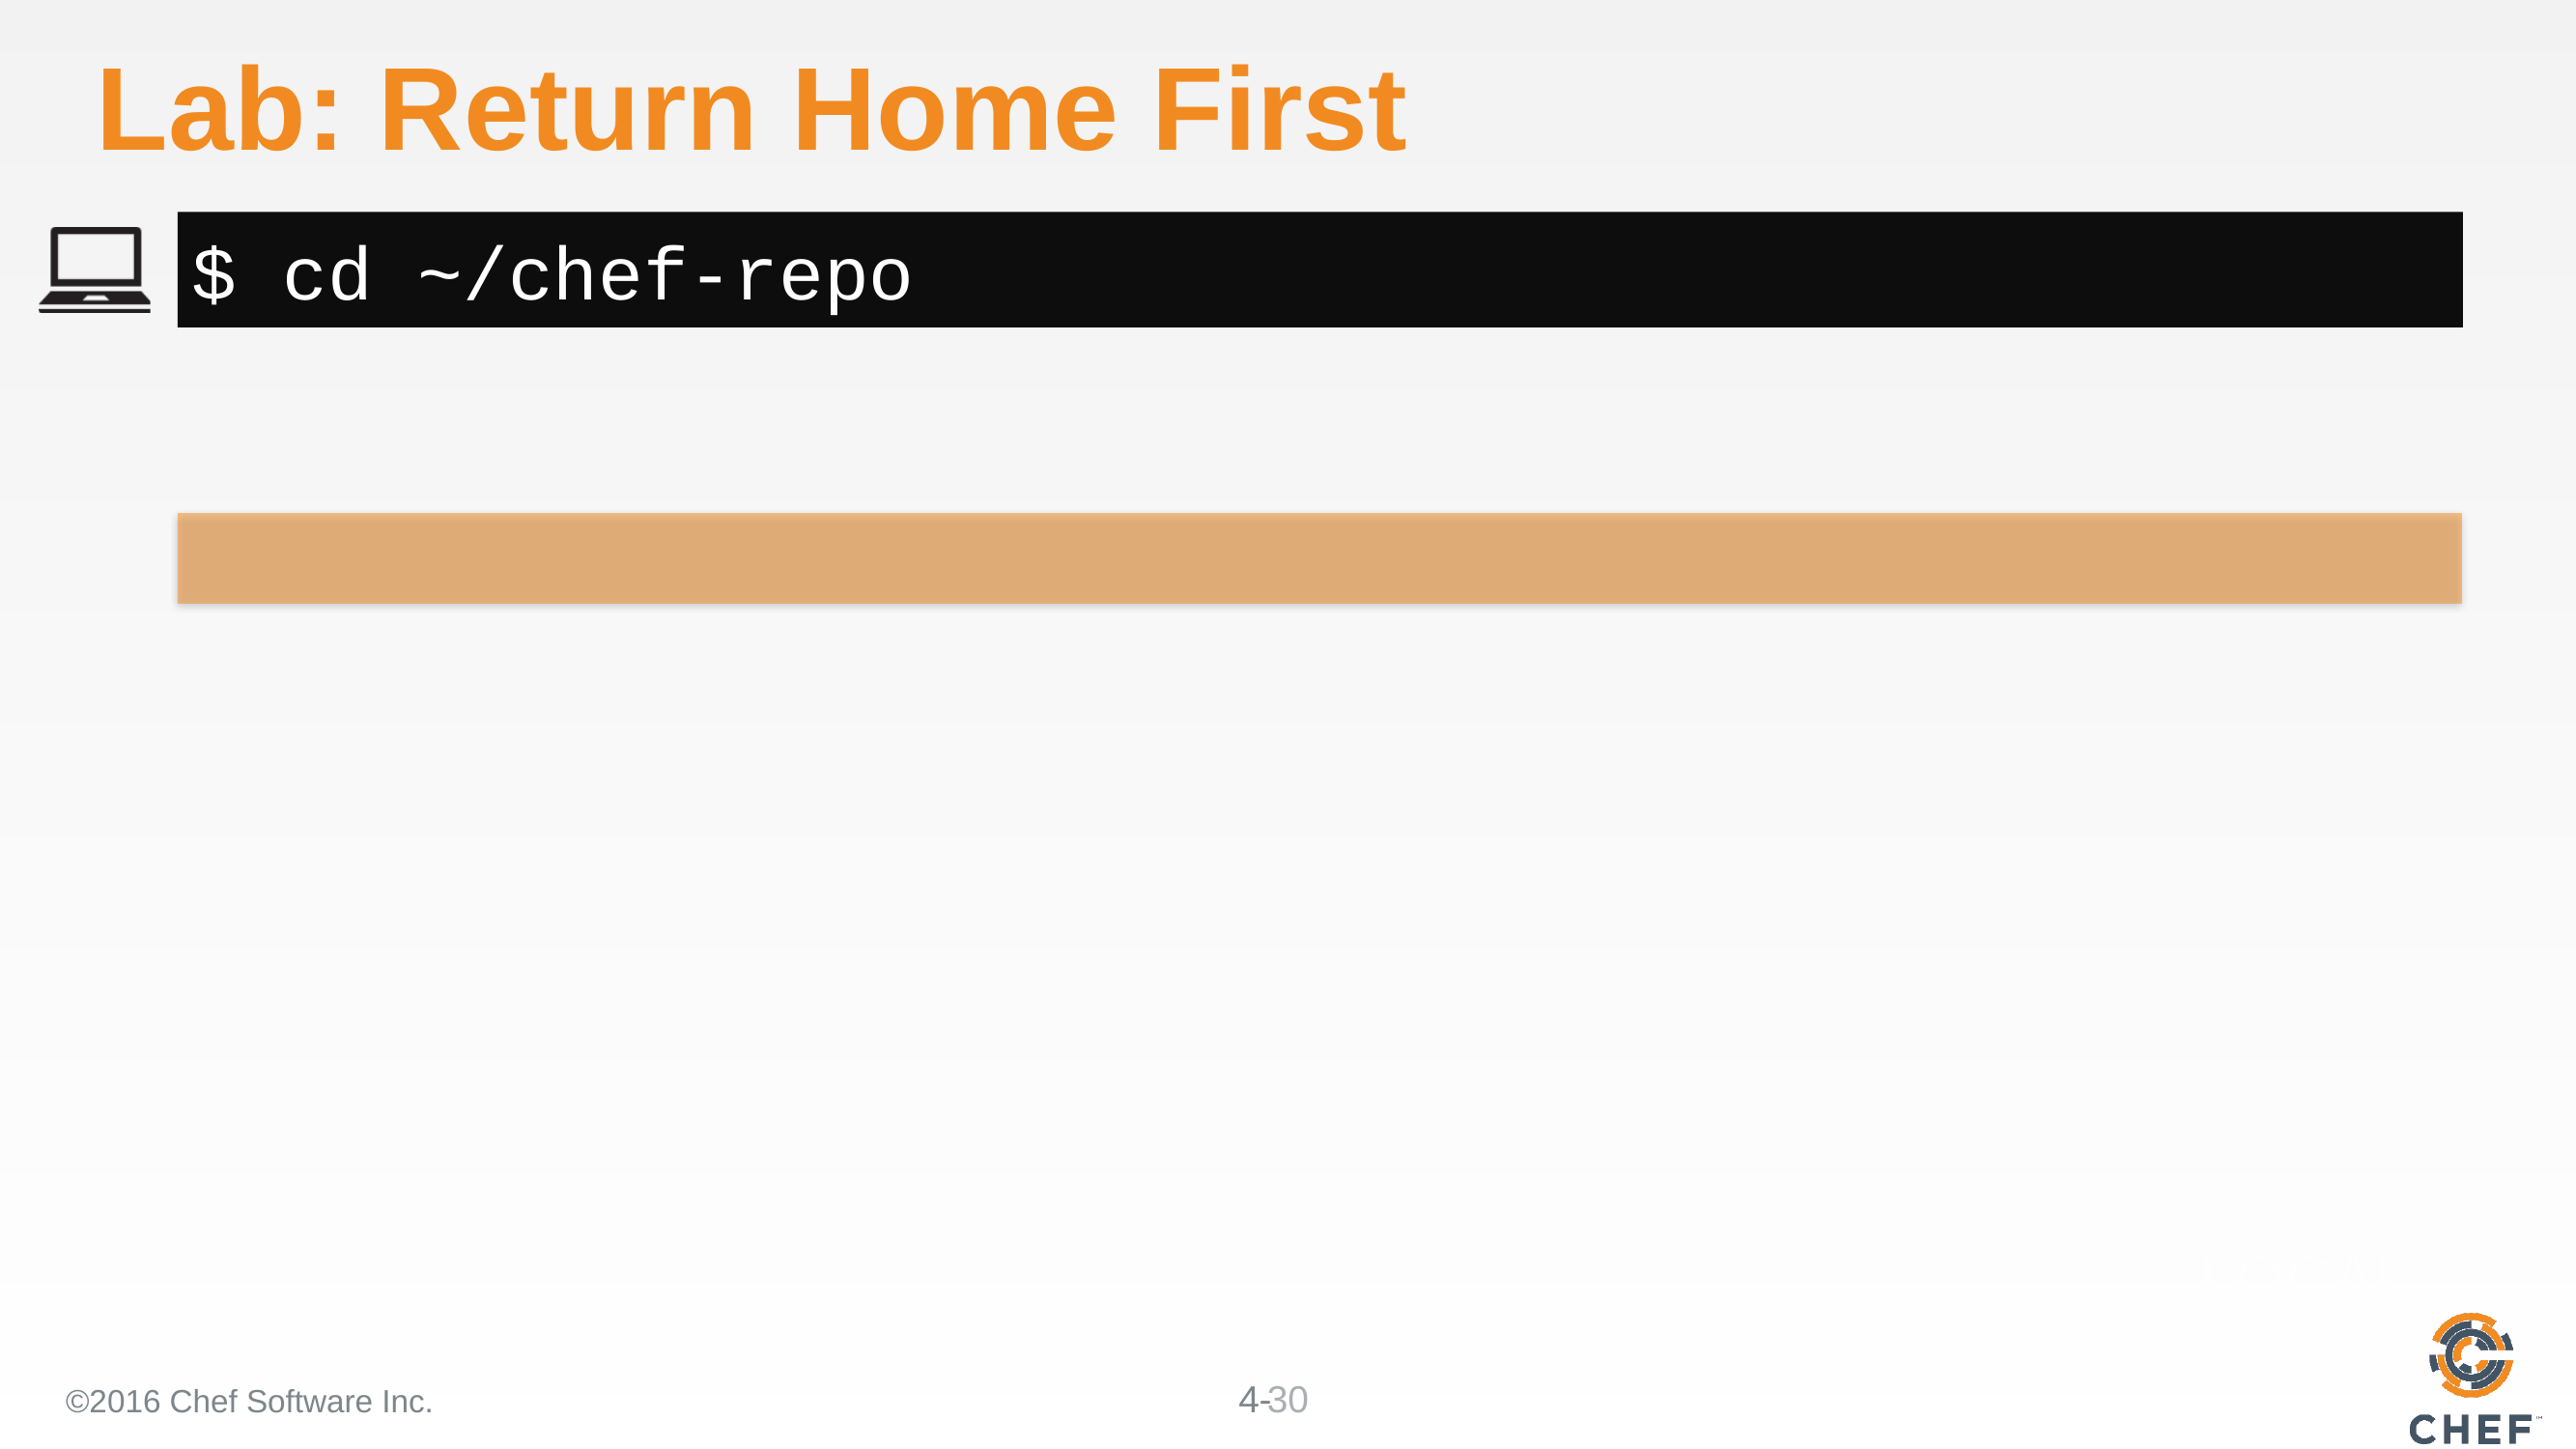

# Lab: Return Home First
$ cd ~/chef-repo

©2016 Chef Software Inc.
30